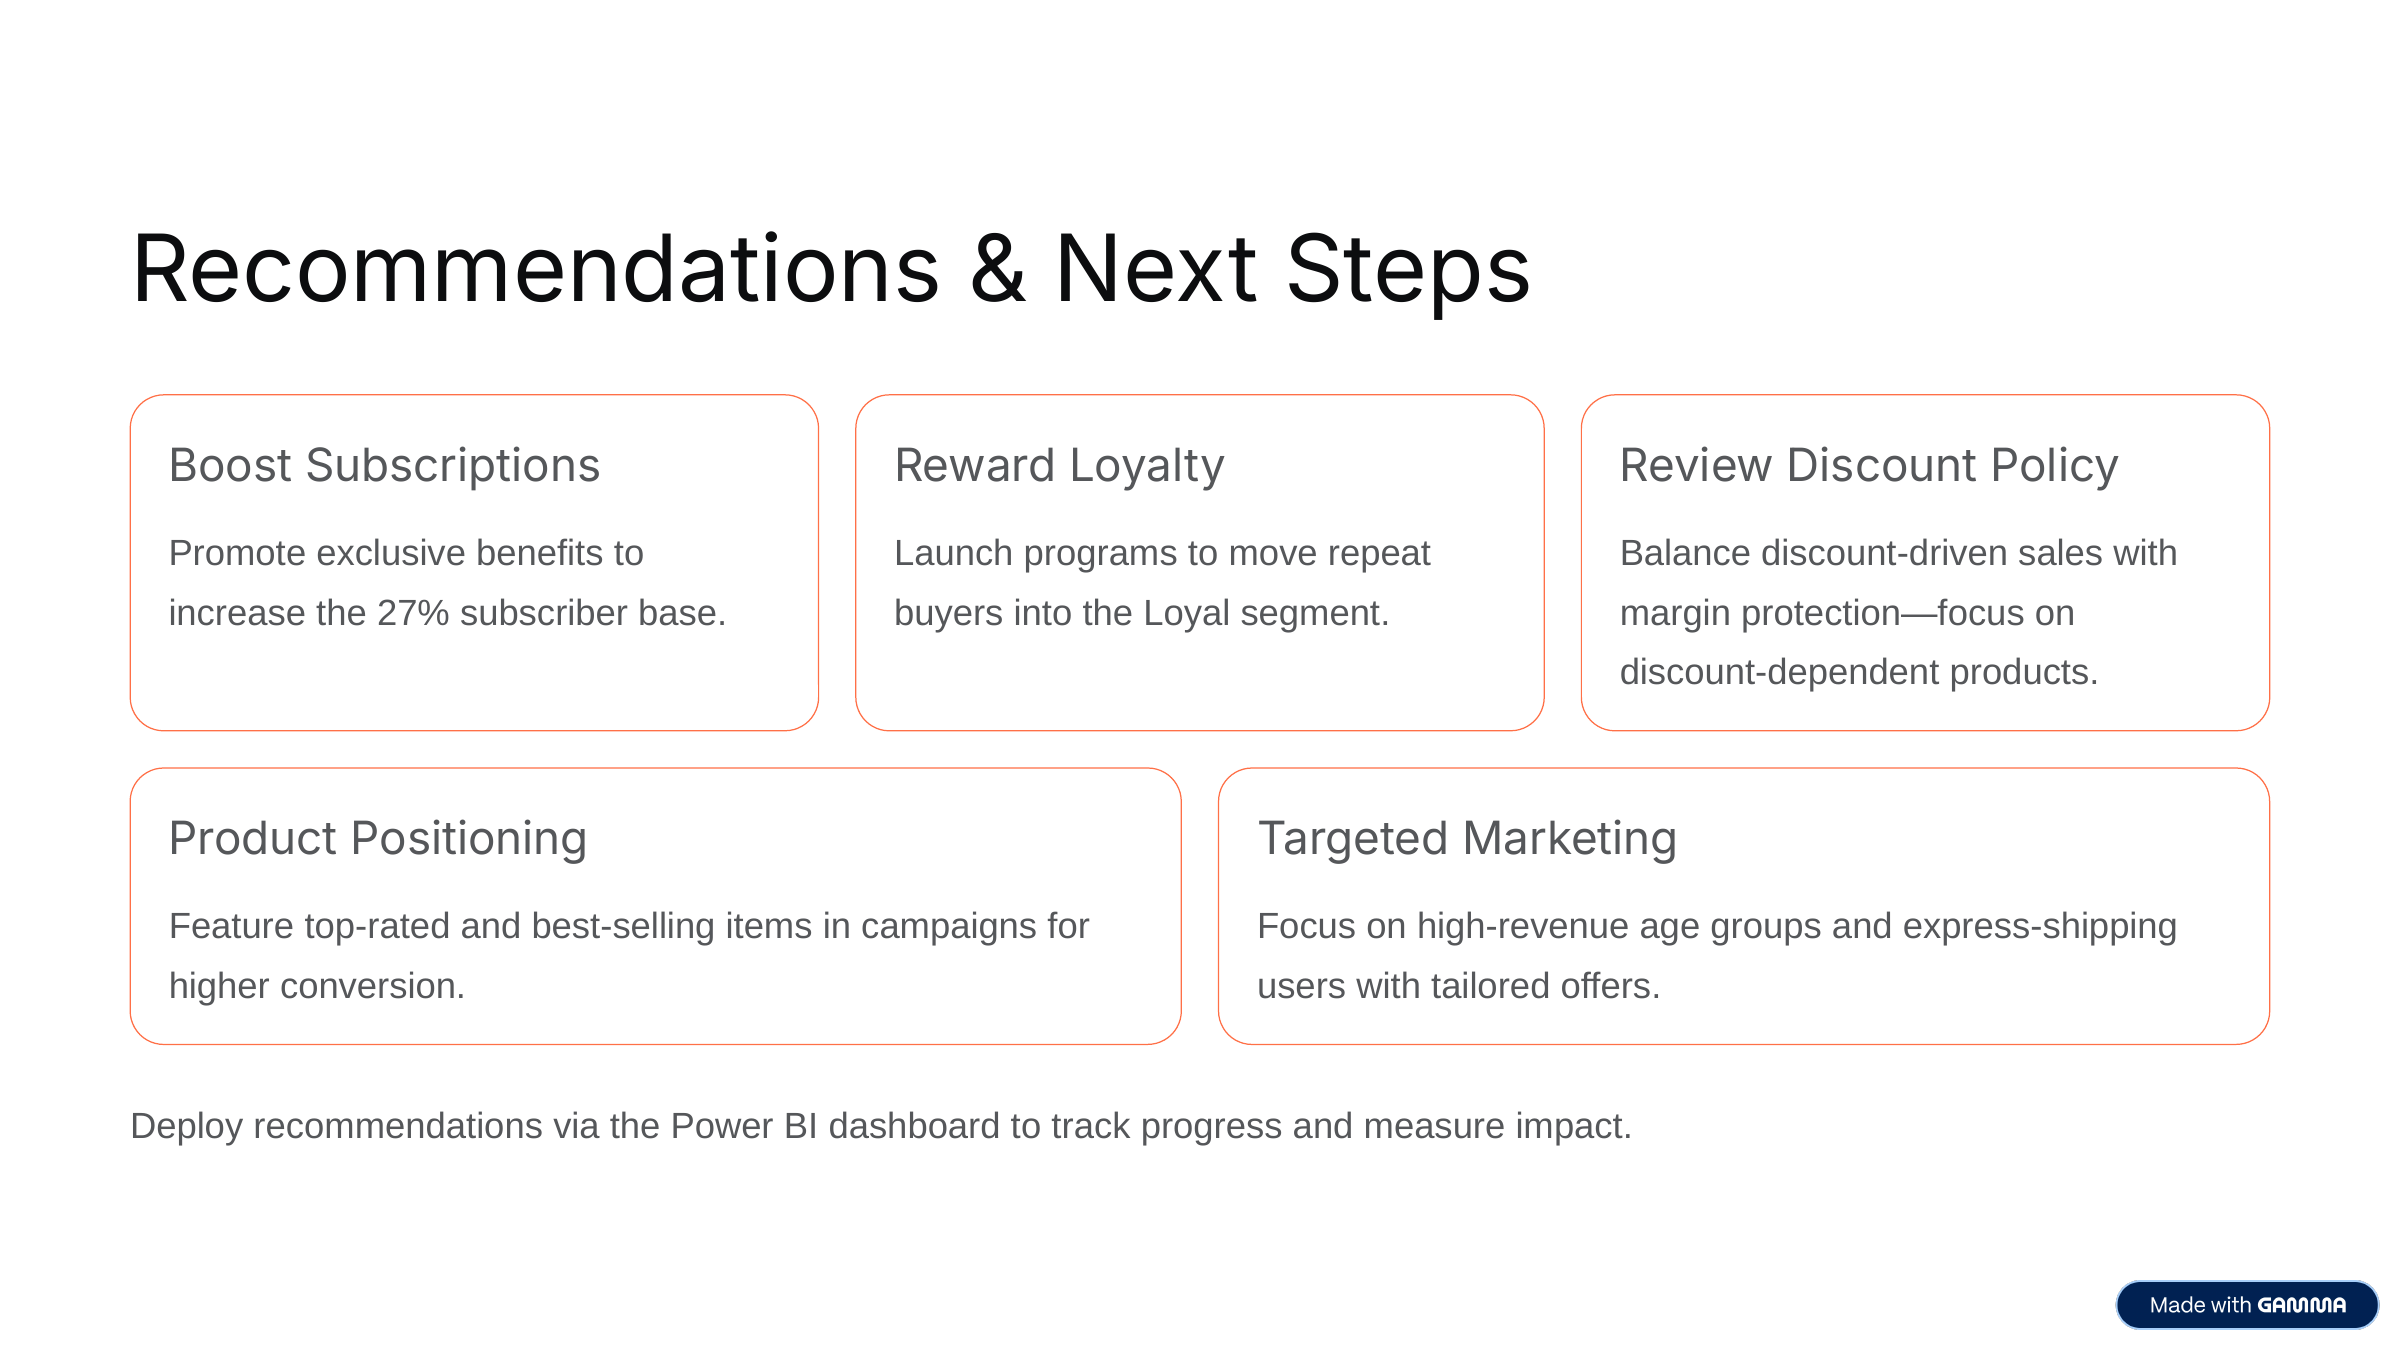

Recommendations & Next Steps

Boost Subscriptions
Reward Loyalty
Review Discount Policy
Promote exclusive benefits to increase the 27% subscriber base.
Launch programs to move repeat buyers into the Loyal segment.
Balance discount-driven sales with margin protection—focus on discount-dependent products.

Product Positioning
Targeted Marketing
Feature top-rated and best-selling items in campaigns for higher conversion.
Focus on high-revenue age groups and express-shipping users with tailored offers.
Deploy recommendations via the Power BI dashboard to track progress and measure impact.